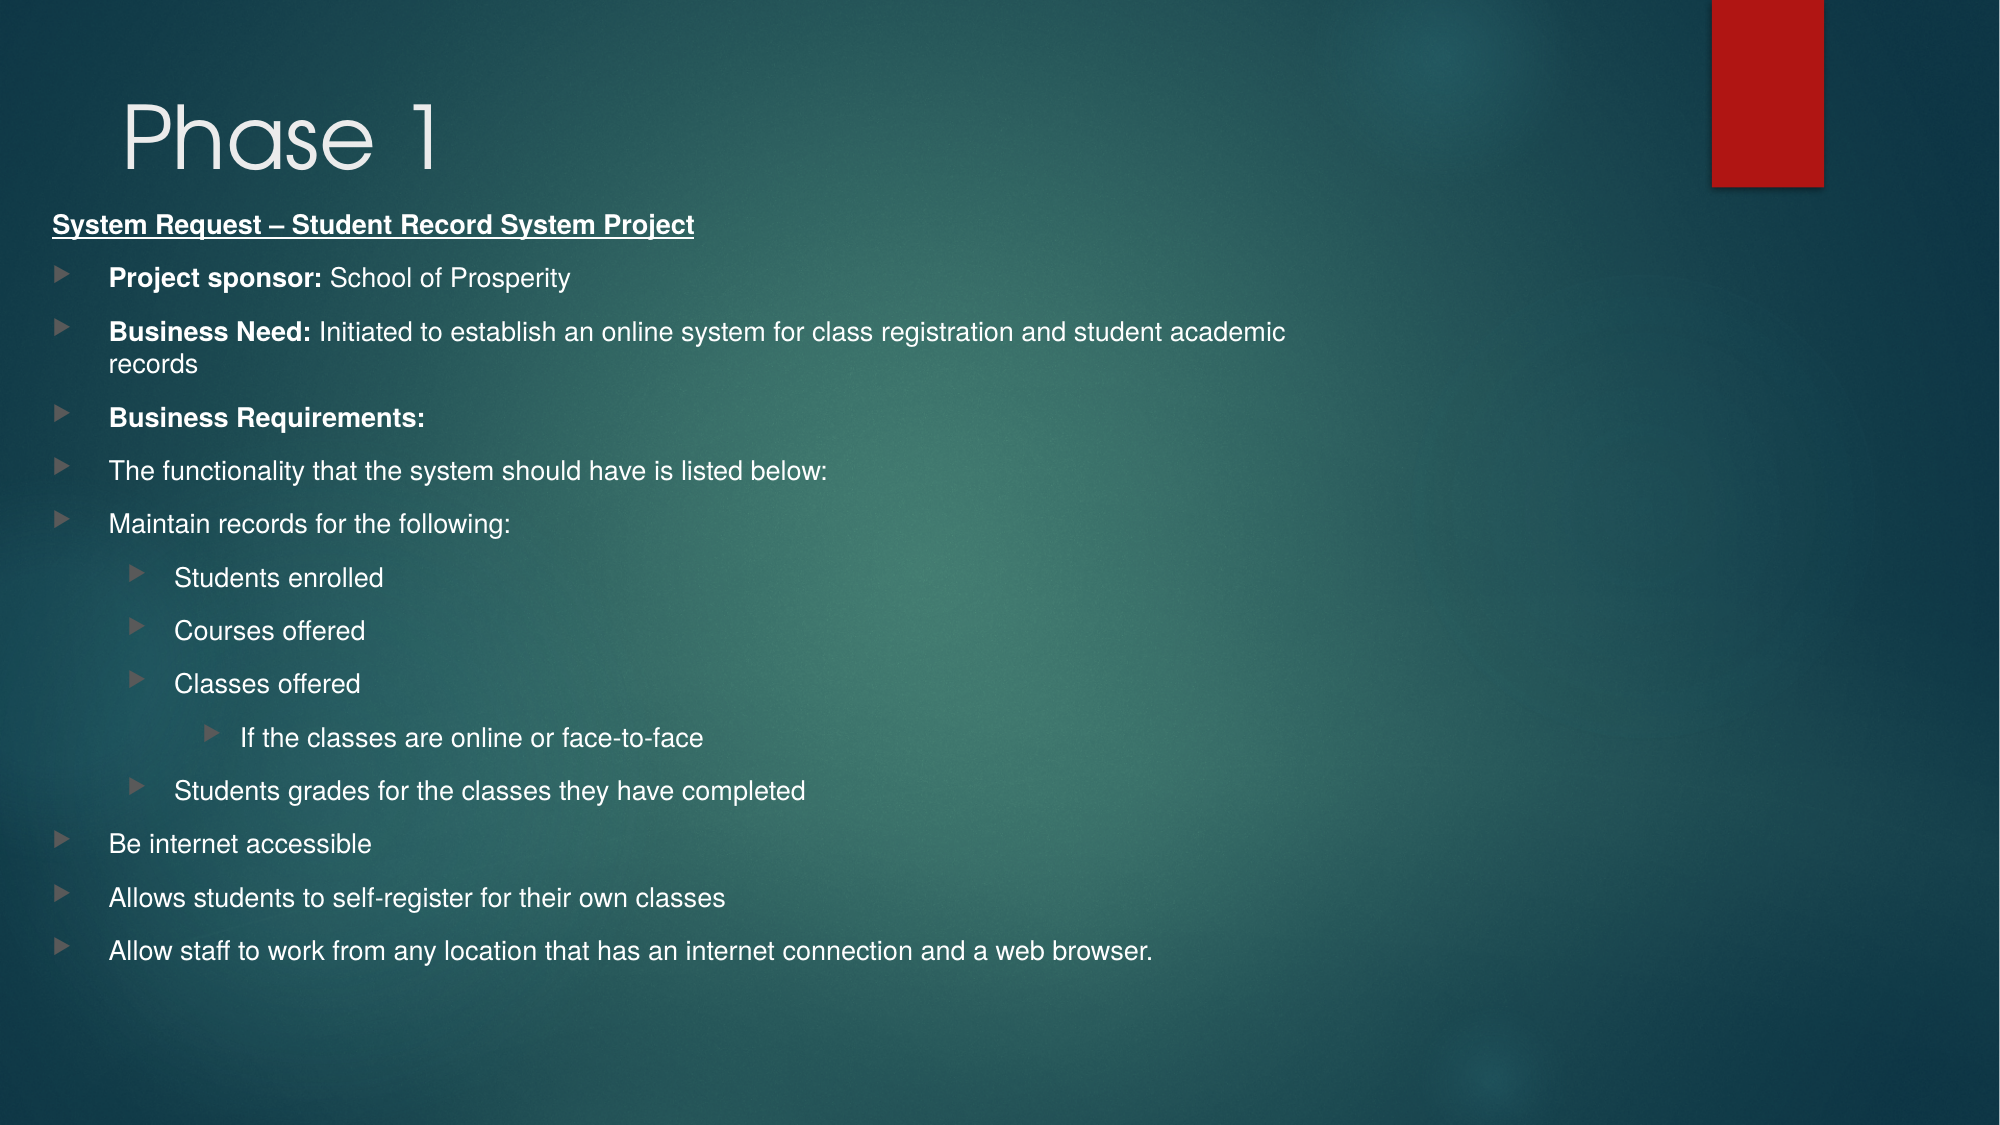

# Phase 1
System Request – Student Record System Project
Project sponsor: School of Prosperity
Business Need: Initiated to establish an online system for class registration and student academic records
Business Requirements:
The functionality that the system should have is listed below:
Maintain records for the following:
Students enrolled
Courses offered
Classes offered
If the classes are online or face-to-face
Students grades for the classes they have completed
Be internet accessible
Allows students to self-register for their own classes
Allow staff to work from any location that has an internet connection and a web browser.